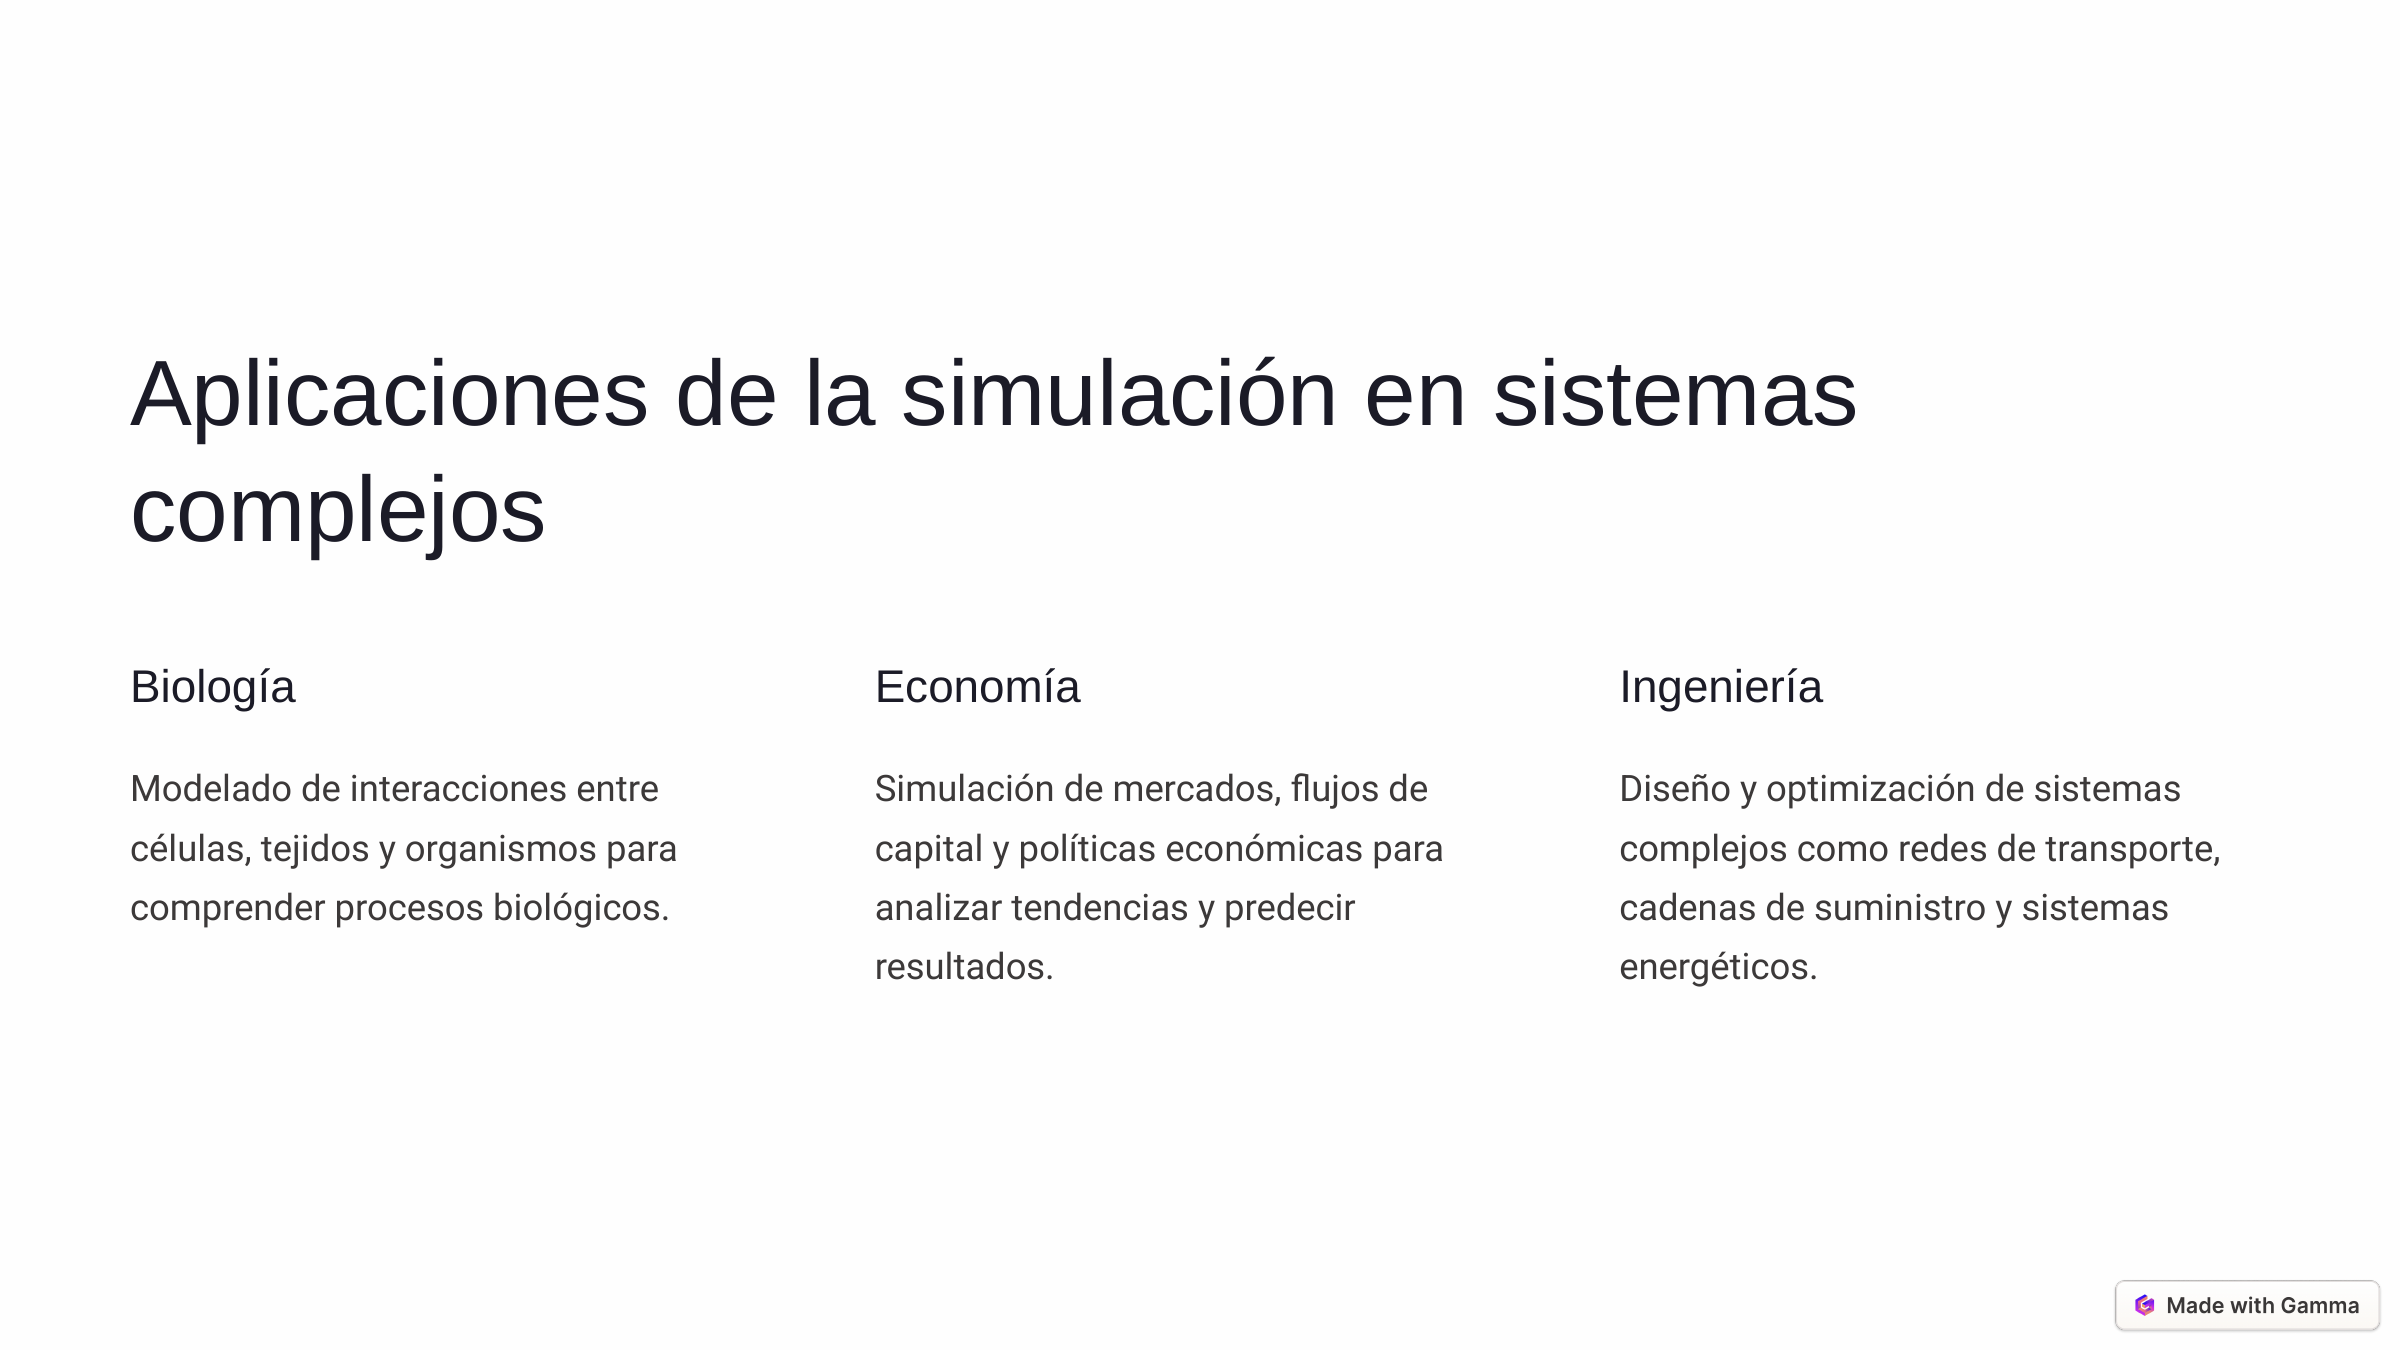

Aplicaciones de la simulación en sistemas complejos
Biología
Economía
Ingeniería
Modelado de interacciones entre células, tejidos y organismos para comprender procesos biológicos.
Simulación de mercados, flujos de capital y políticas económicas para analizar tendencias y predecir resultados.
Diseño y optimización de sistemas complejos como redes de transporte, cadenas de suministro y sistemas energéticos.